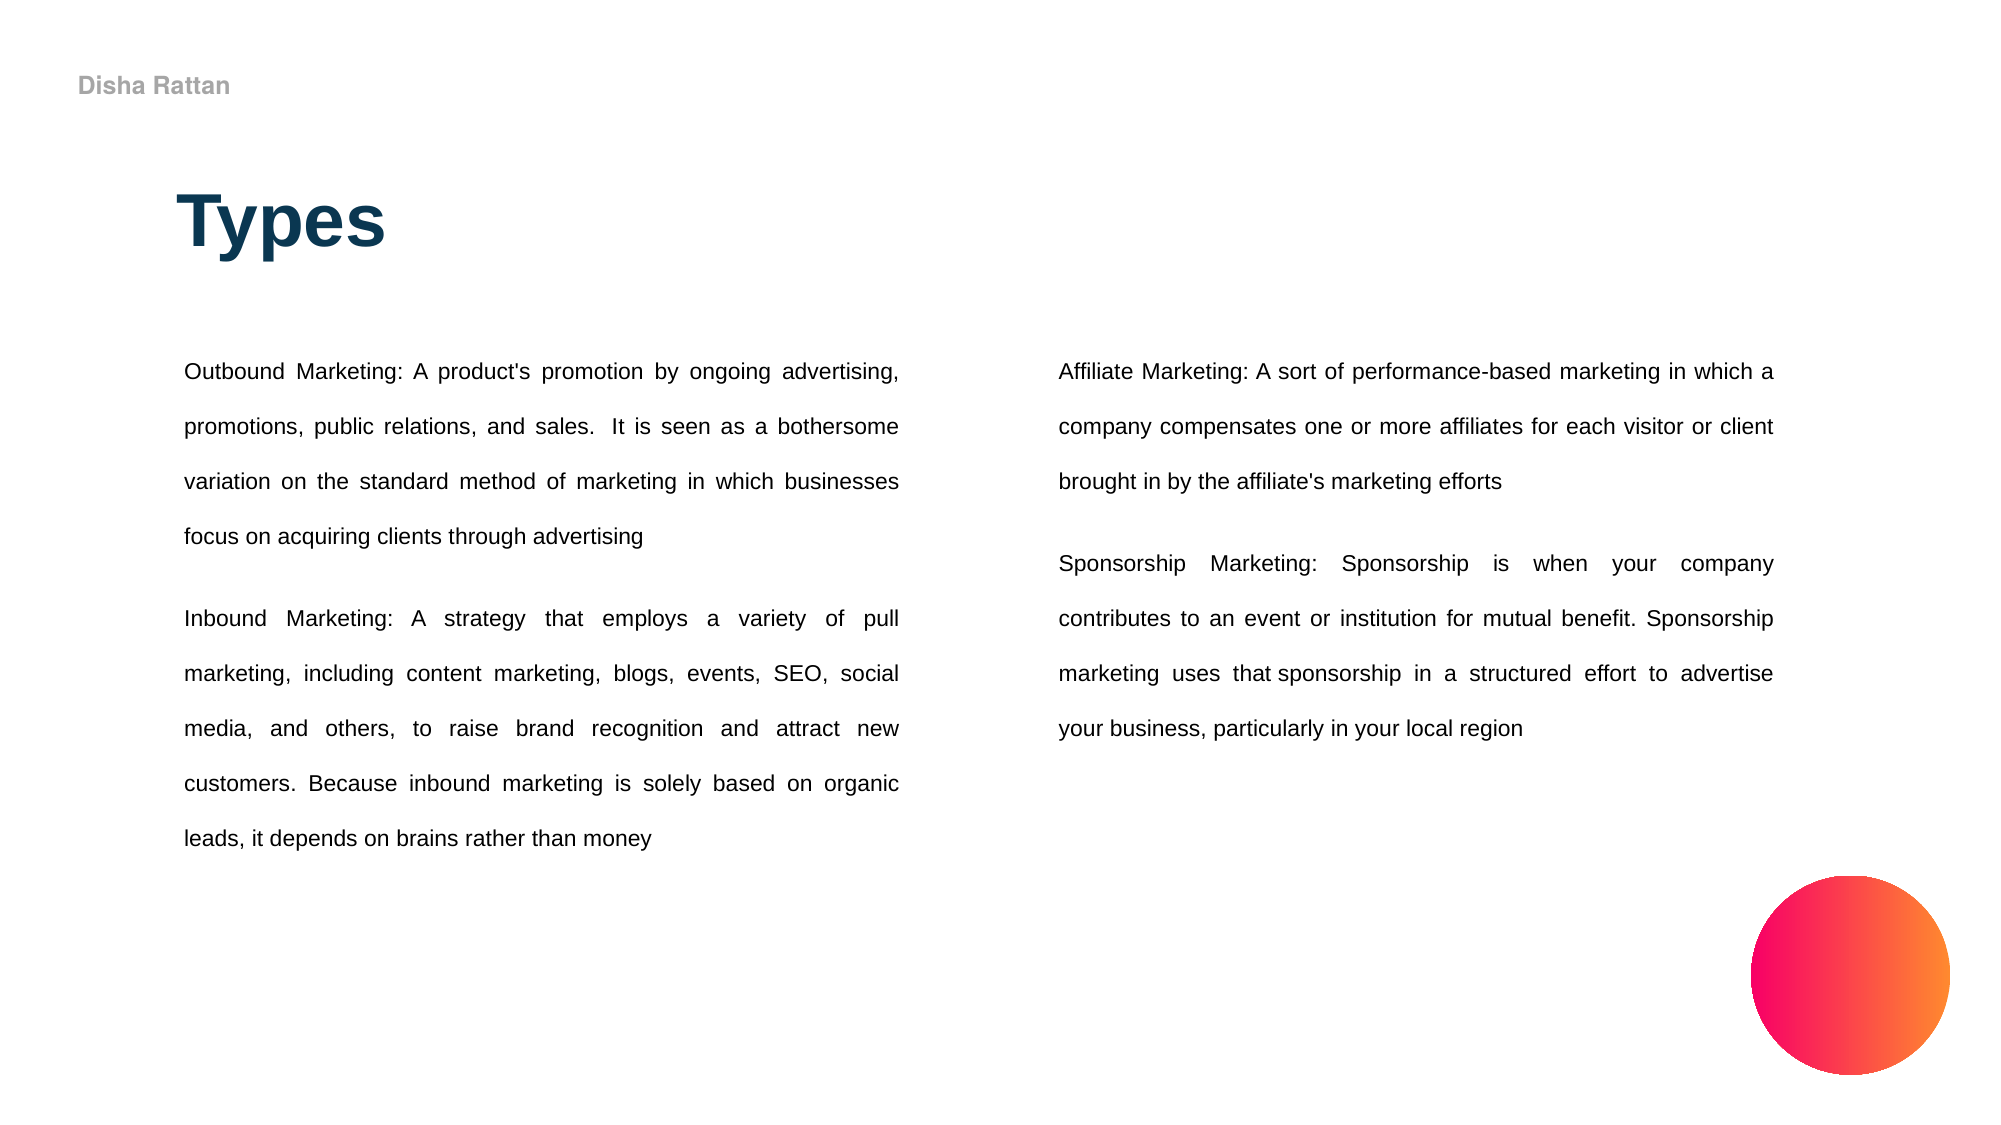

Disha Rattan
Types
Outbound Marketing: A product's promotion by ongoing advertising, promotions, public relations, and sales.  It is seen as a bothersome variation on the standard method of marketing in which businesses focus on acquiring clients through advertising

Inbound Marketing: A strategy that employs a variety of pull marketing, including content marketing, blogs, events, SEO, social media, and others, to raise brand recognition and attract new customers. Because inbound marketing is solely based on organic leads, it depends on brains rather than money

Affiliate Marketing: A sort of performance-based marketing in which a company compensates one or more affiliates for each visitor or client brought in by the affiliate's marketing efforts

Sponsorship Marketing: Sponsorship is when your company contributes to an event or institution for mutual benefit. Sponsorship marketing uses that sponsorship in a structured effort to advertise your business, particularly in your local region